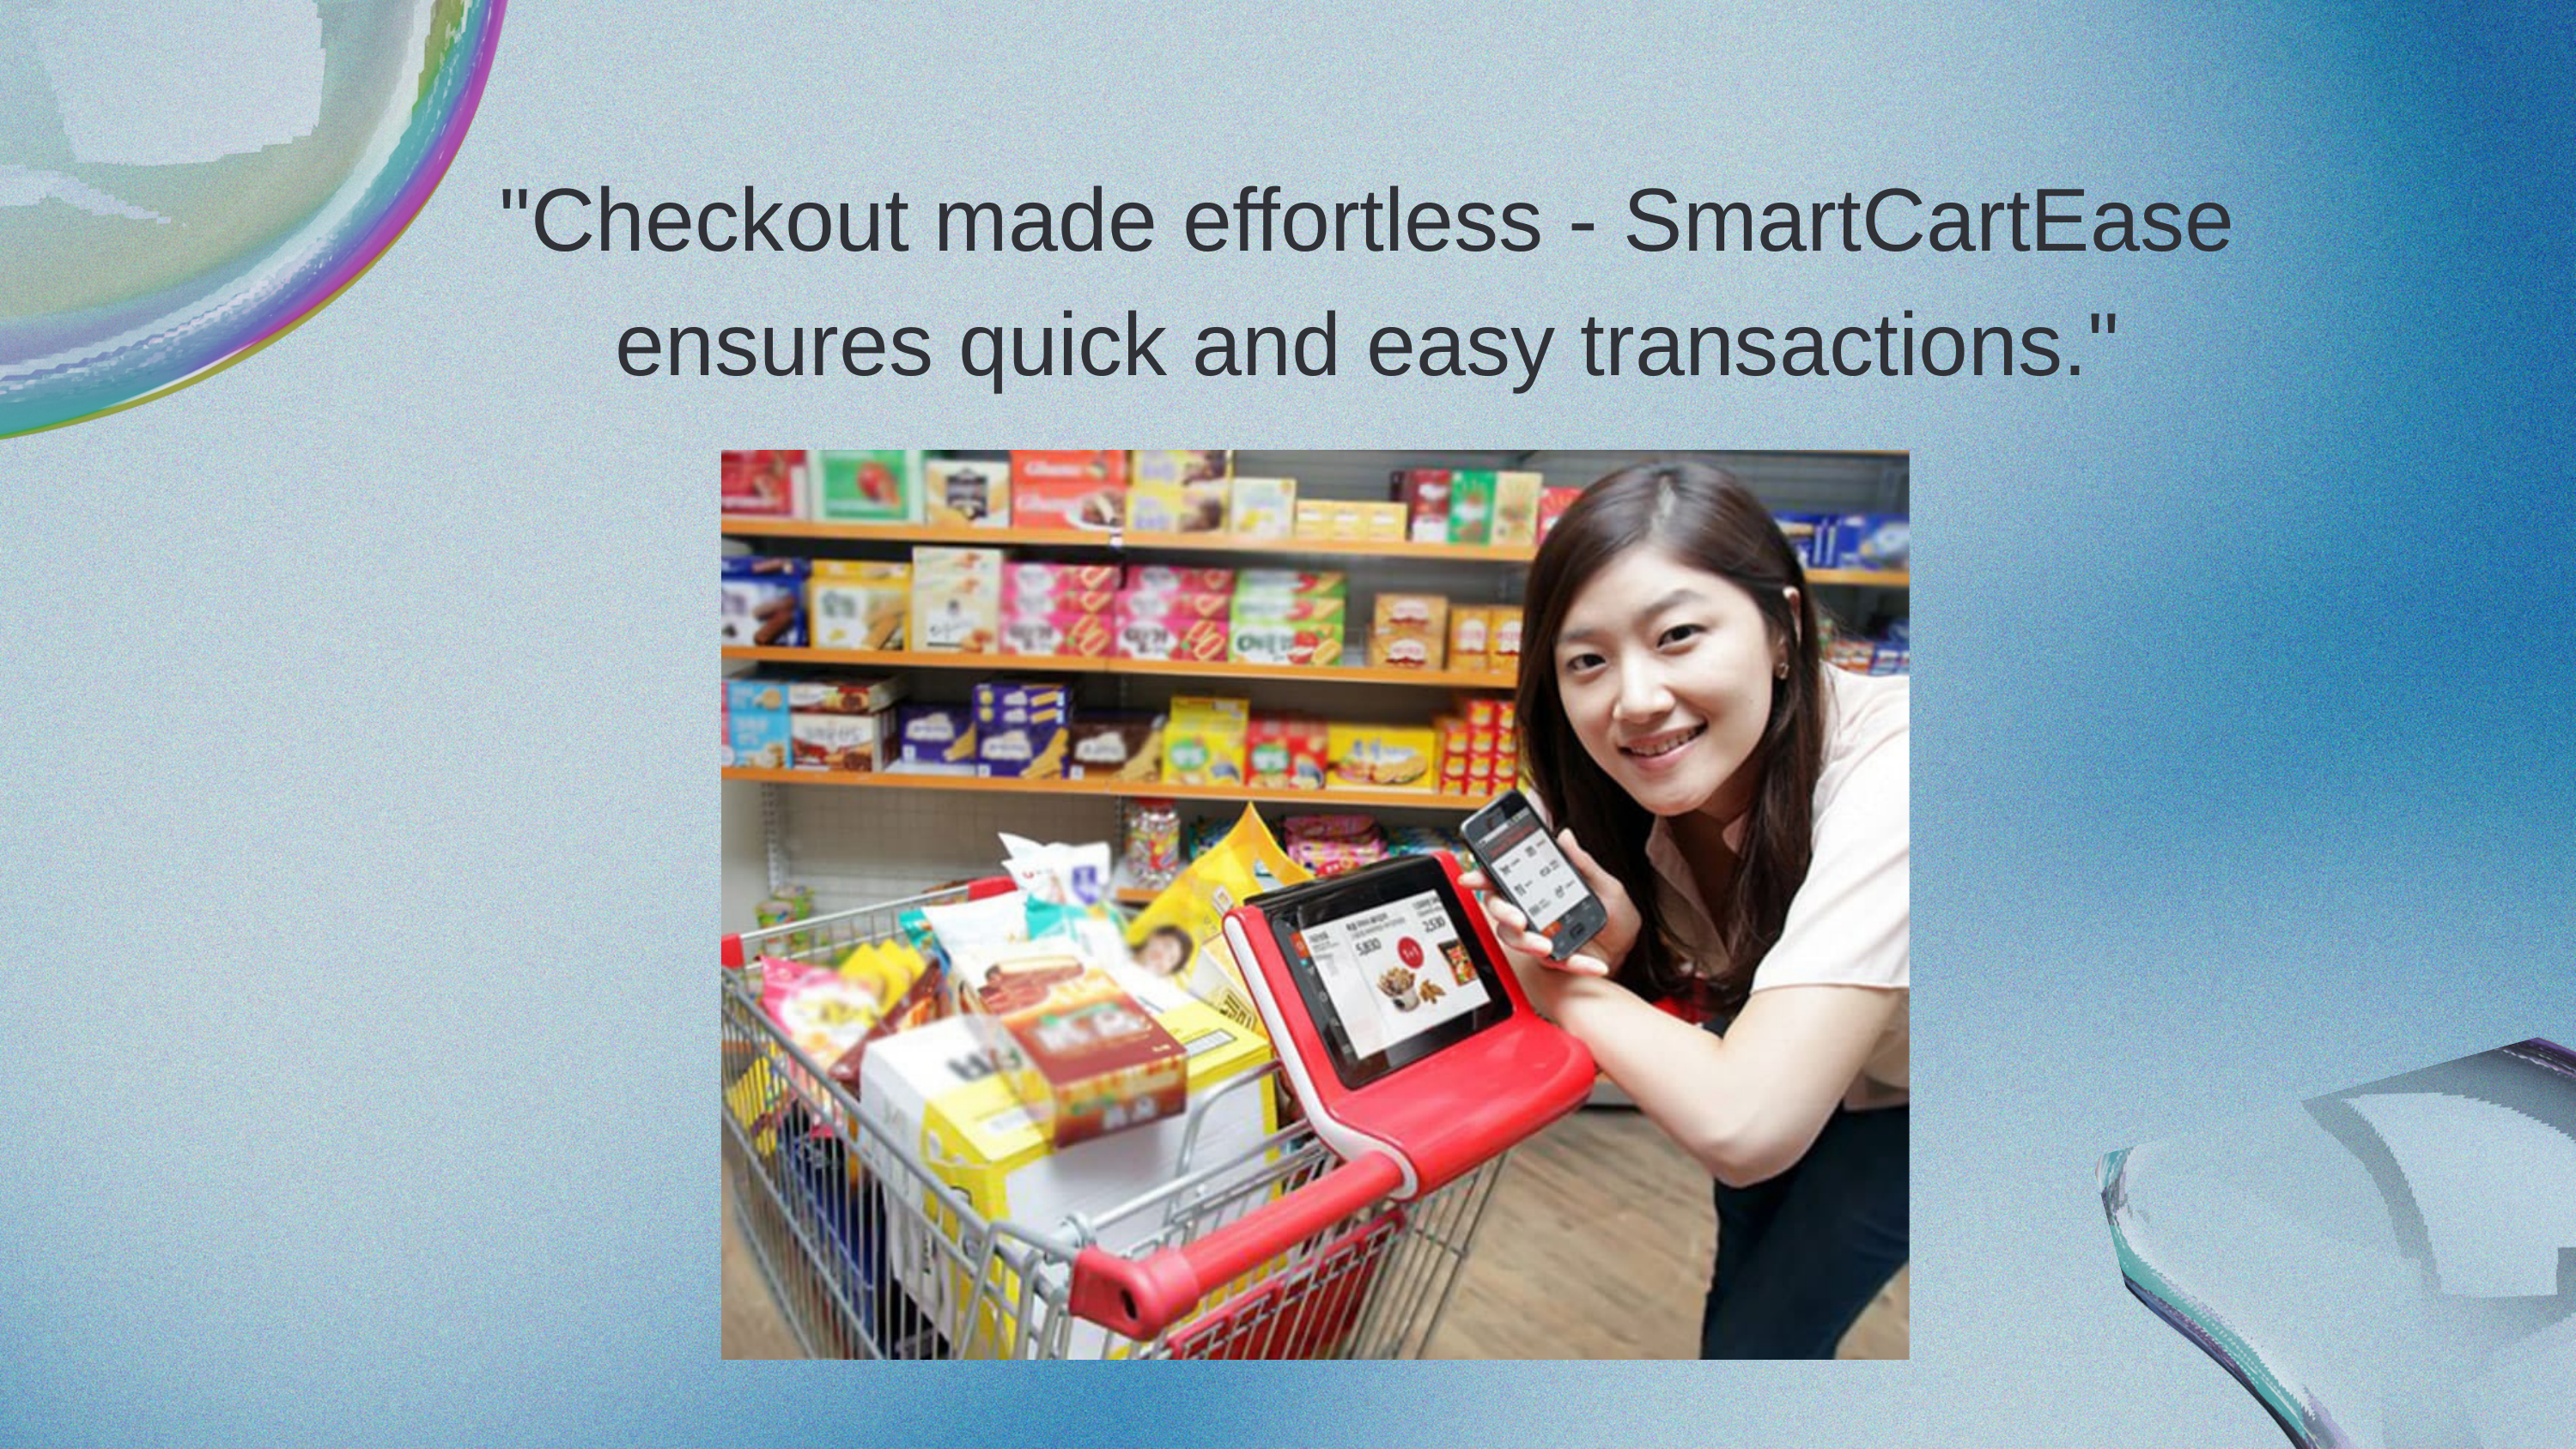

"Checkout made effortless - SmartCartEase ensures quick and easy transactions."